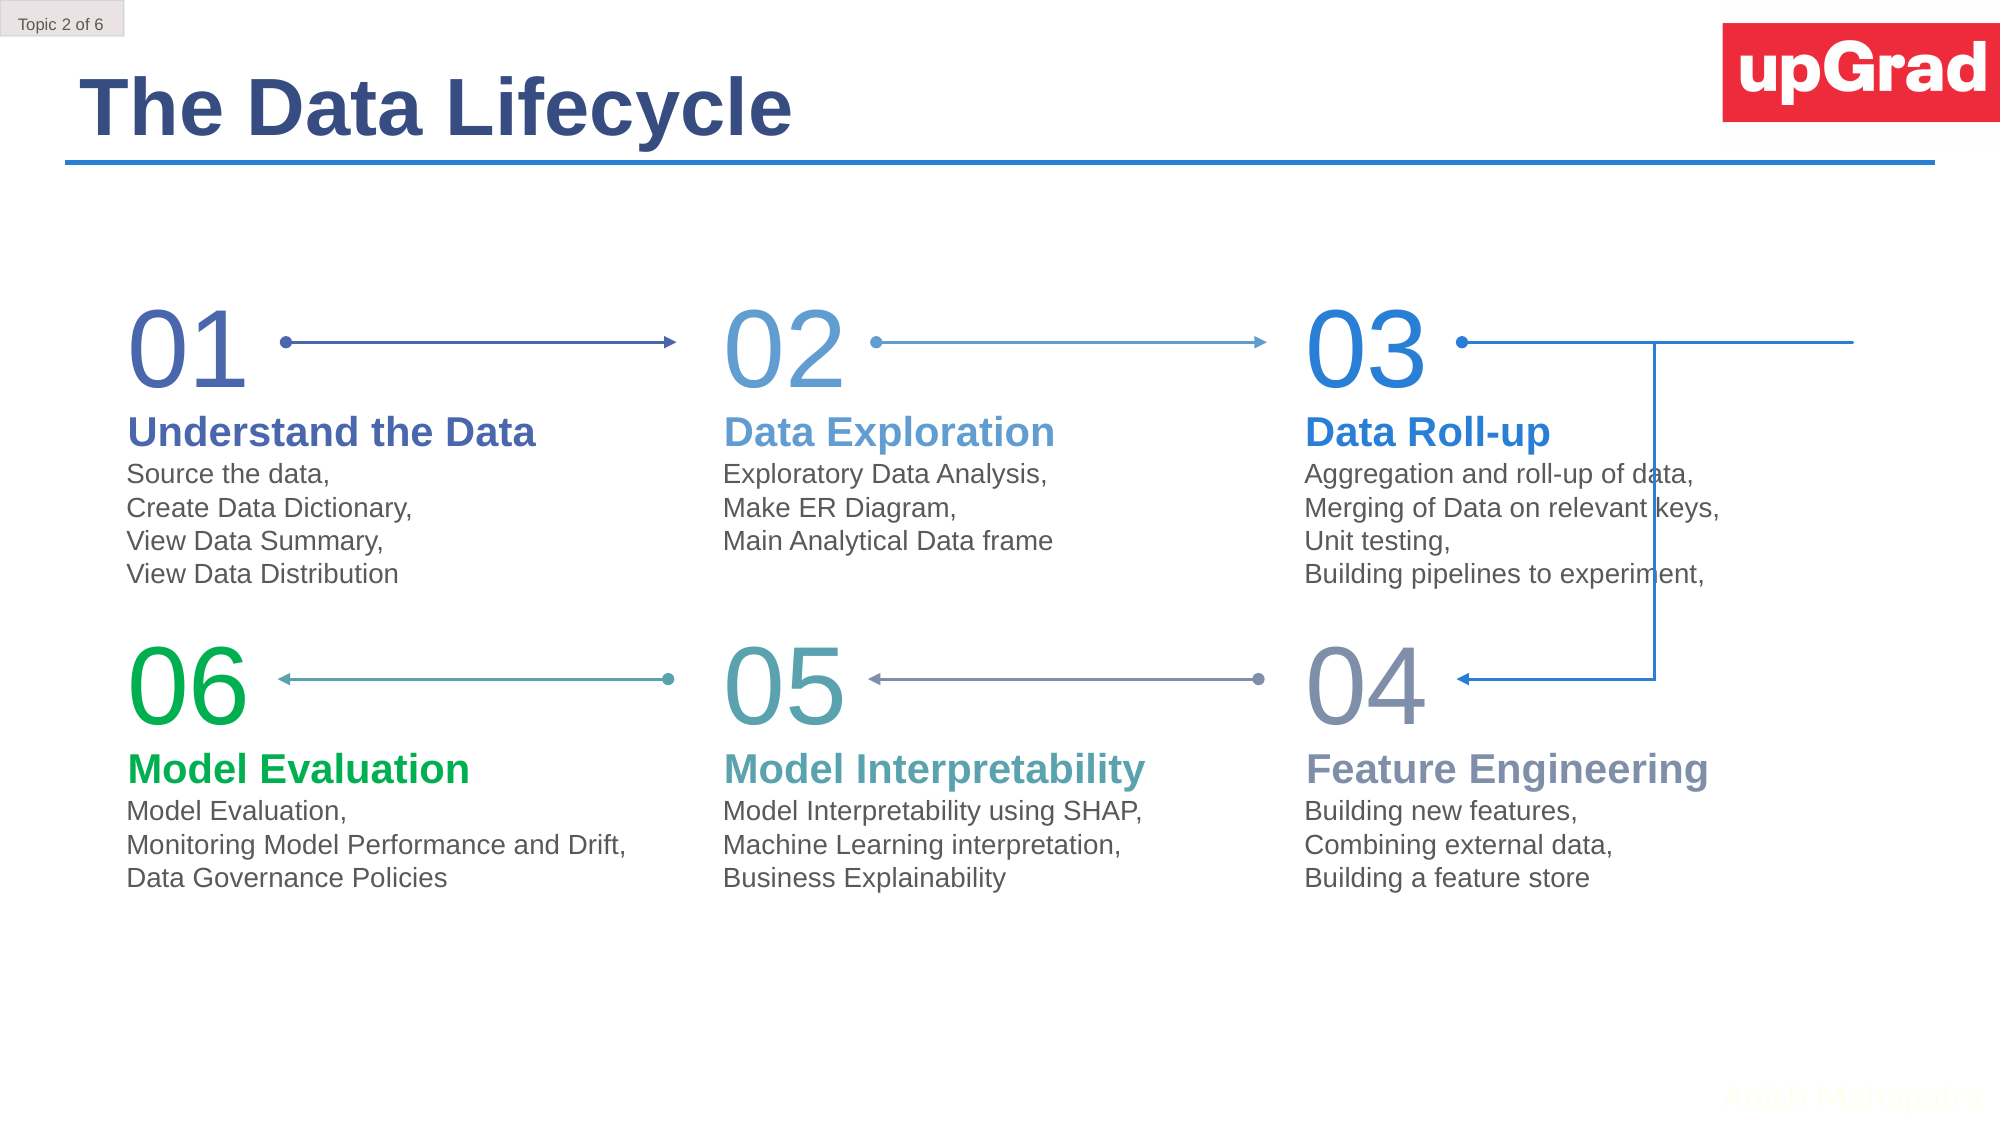

Topic 2 of 6
The Data Lifecycle
01
02
03
Data Exploration
Exploratory Data Analysis,
Make ER Diagram,
Main Analytical Data frame
Data Roll-up
Aggregation and roll-up of data,
Merging of Data on relevant keys,
Unit testing,
Building pipelines to experiment,
Understand the Data
Source the data,
Create Data Dictionary,
View Data Summary,
View Data Distribution
06
05
04
Model Evaluation
Model Evaluation,
Monitoring Model Performance and Drift,
Data Governance Policies
Model Interpretability
Model Interpretability using SHAP,
Machine Learning interpretation,
Business Explainability
Feature Engineering
Building new features,
Combining external data,
Building a feature store